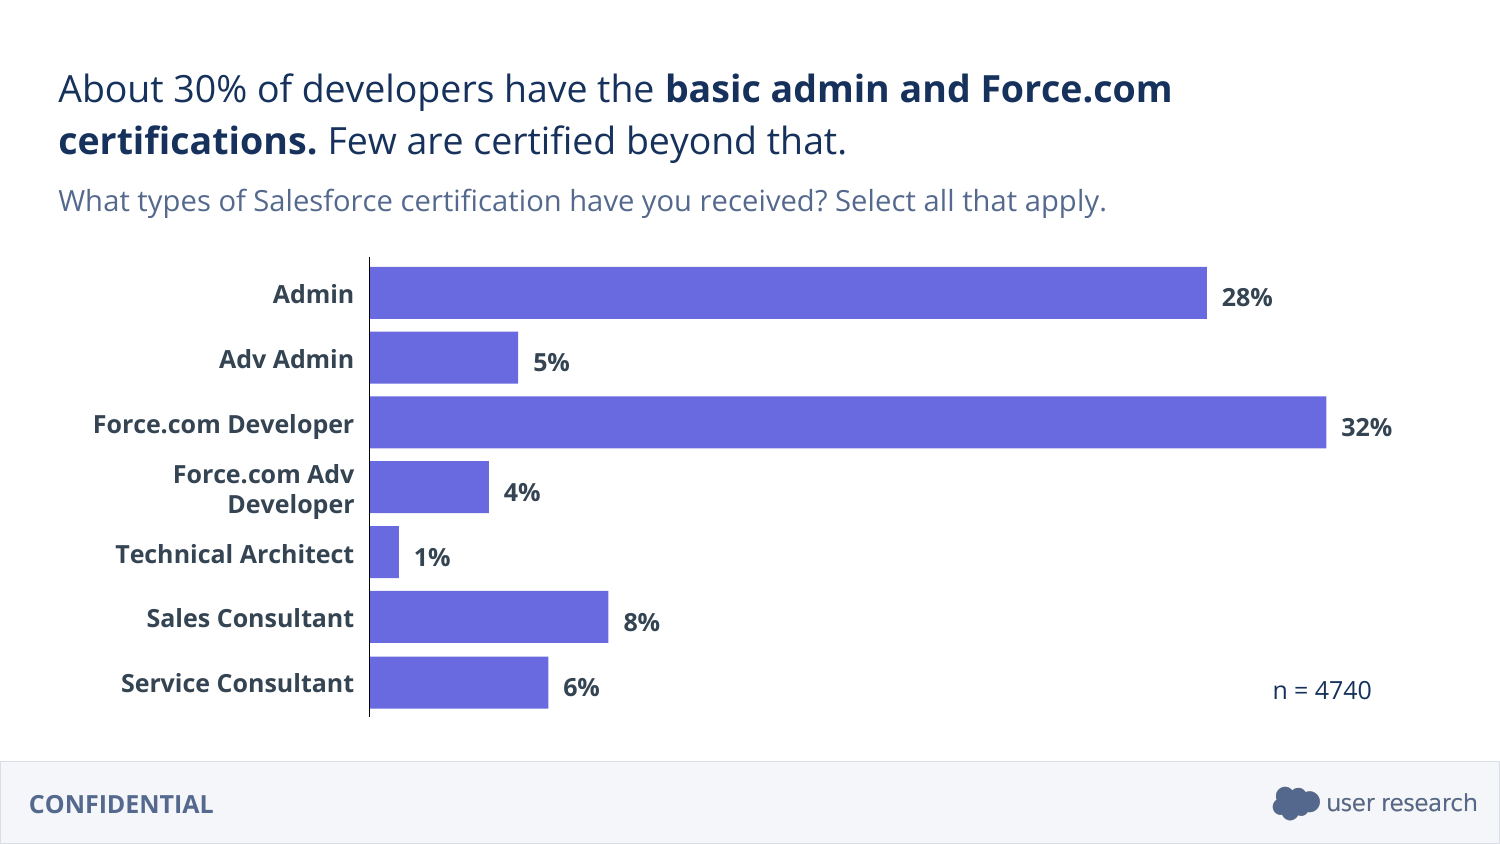

About 30% of developers have the basic admin and Force.com certifications. Few are certified beyond that.
What types of Salesforce certification have you received? Select all that apply.

28%
Admin

5%
Adv Admin

32%
Force.com Developer

4%
Force.com Adv Developer

1%
Technical Architect

8%
Sales Consultant
n = 4740
Service Consultant

6%